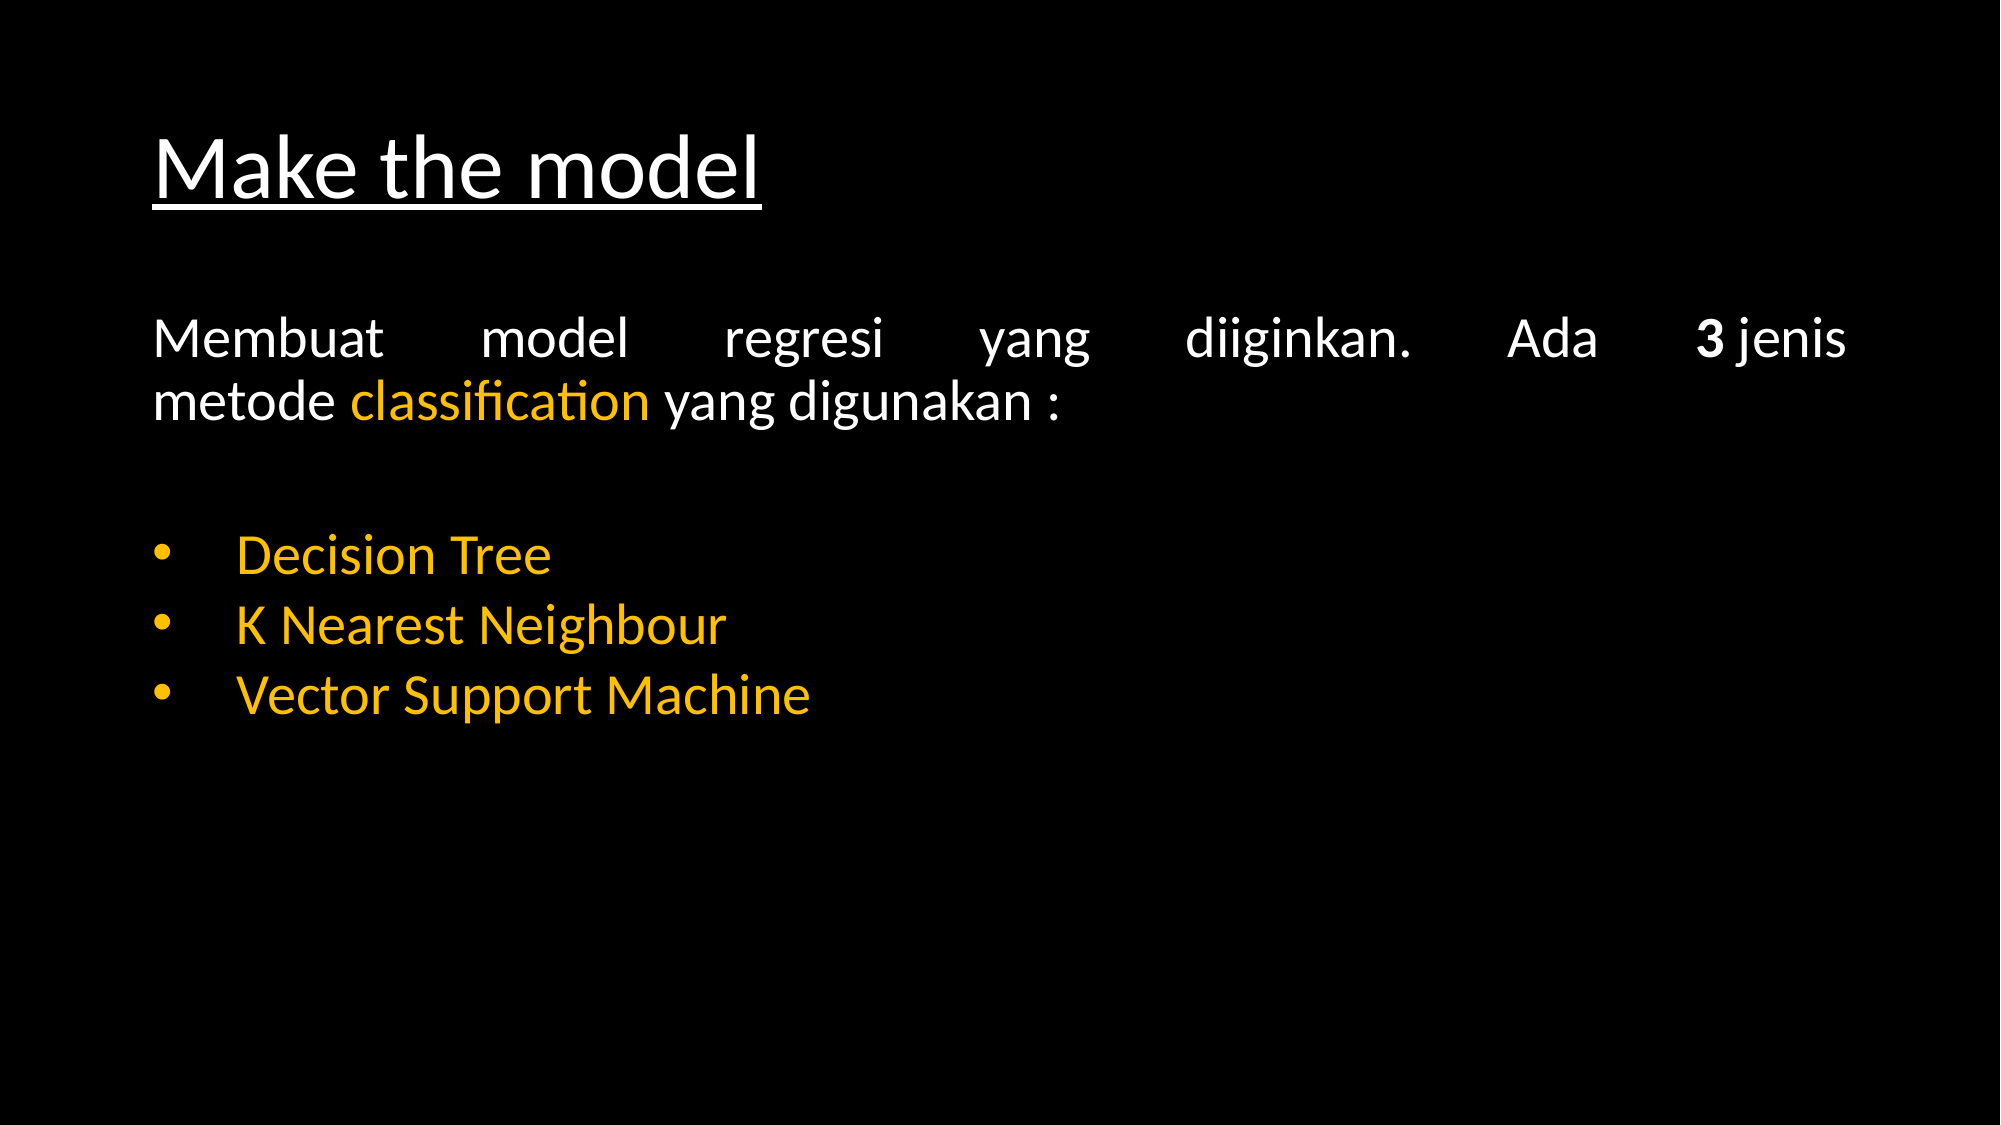

# Make the model
Membuat model regresi yang diiginkan. Ada 3 jenis metode classification yang digunakan :

Decision Tree
K Nearest Neighbour
Vector Support Machine